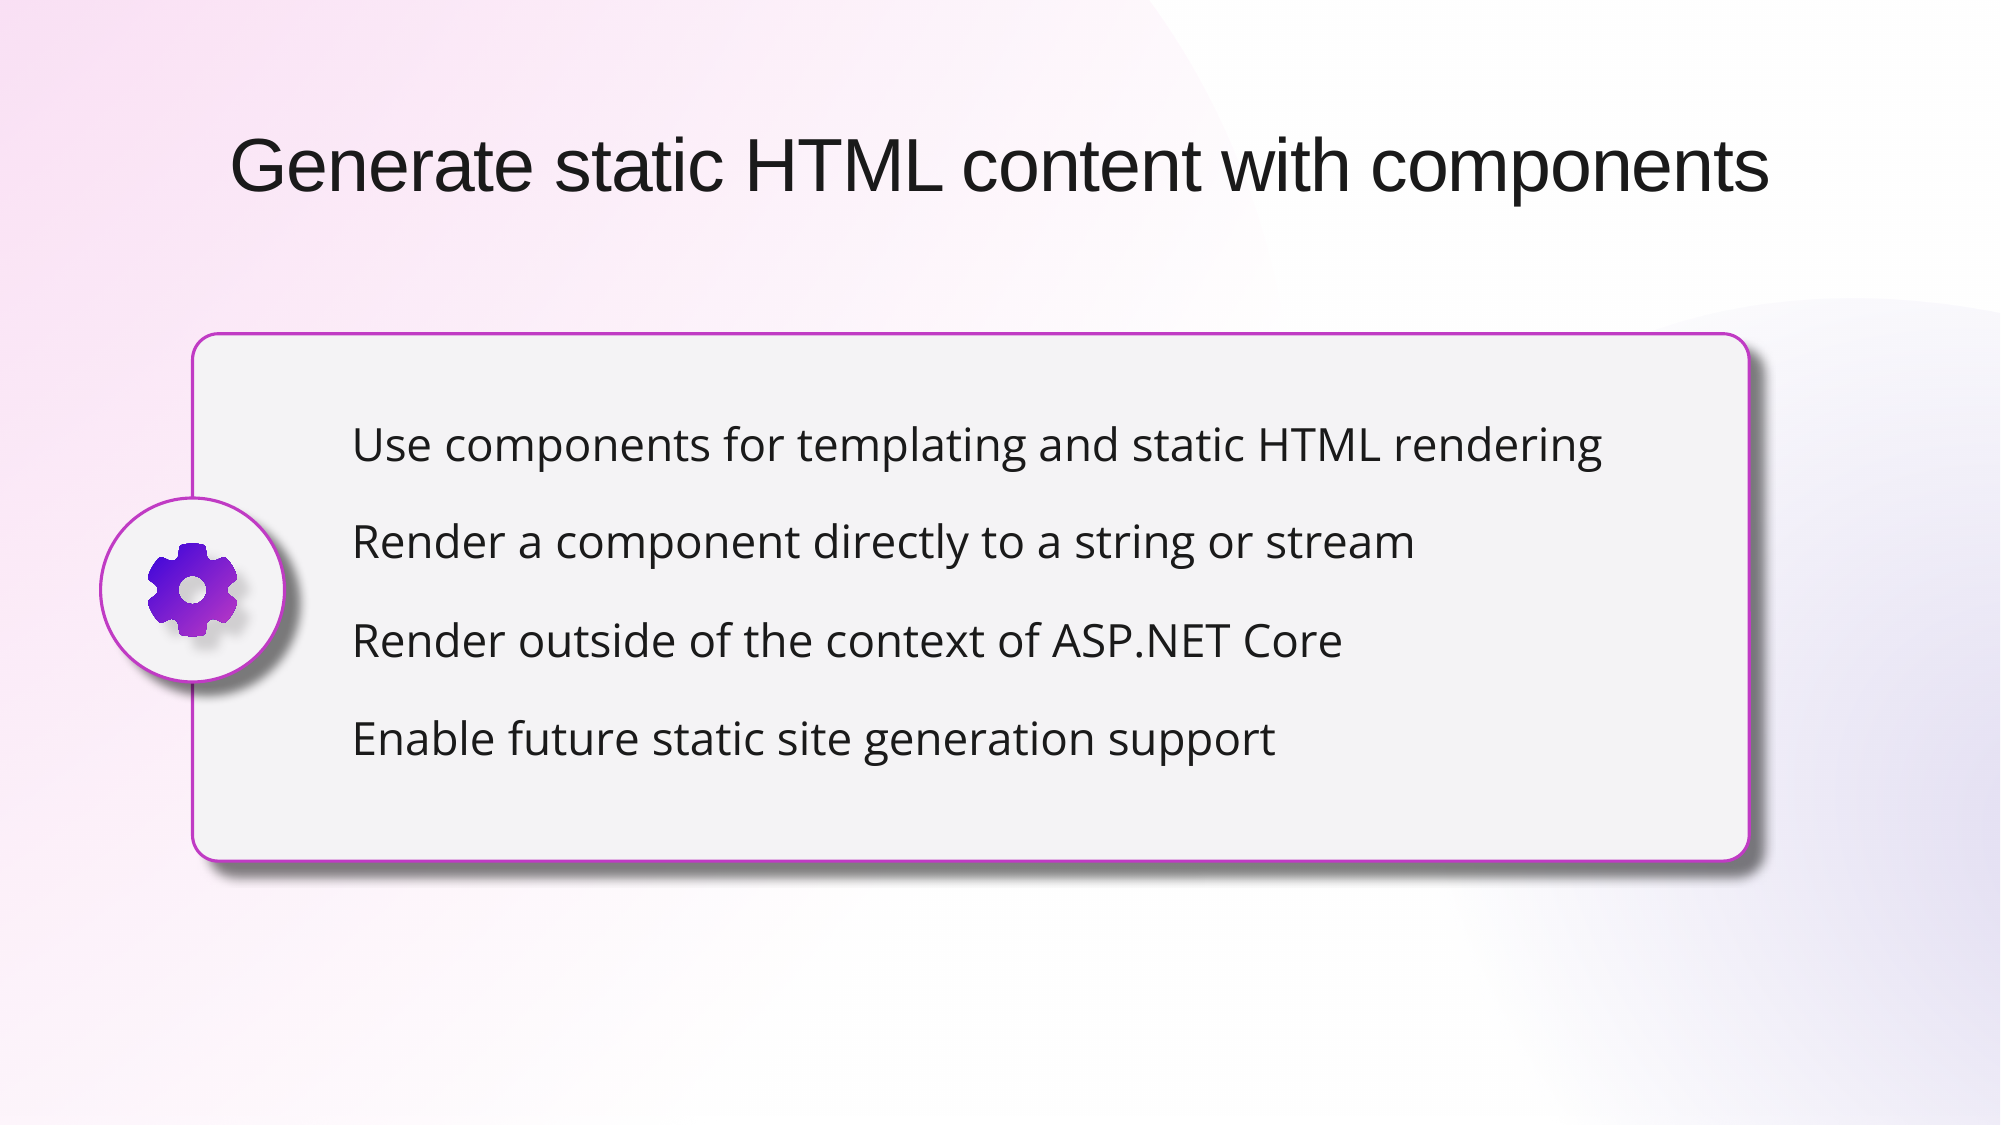

# Generate static HTML content with components

Use components for templating and static HTML rendering
Render a component directly to a string or stream
Render outside of the context of ASP.NET Core
Enable future static site generation support